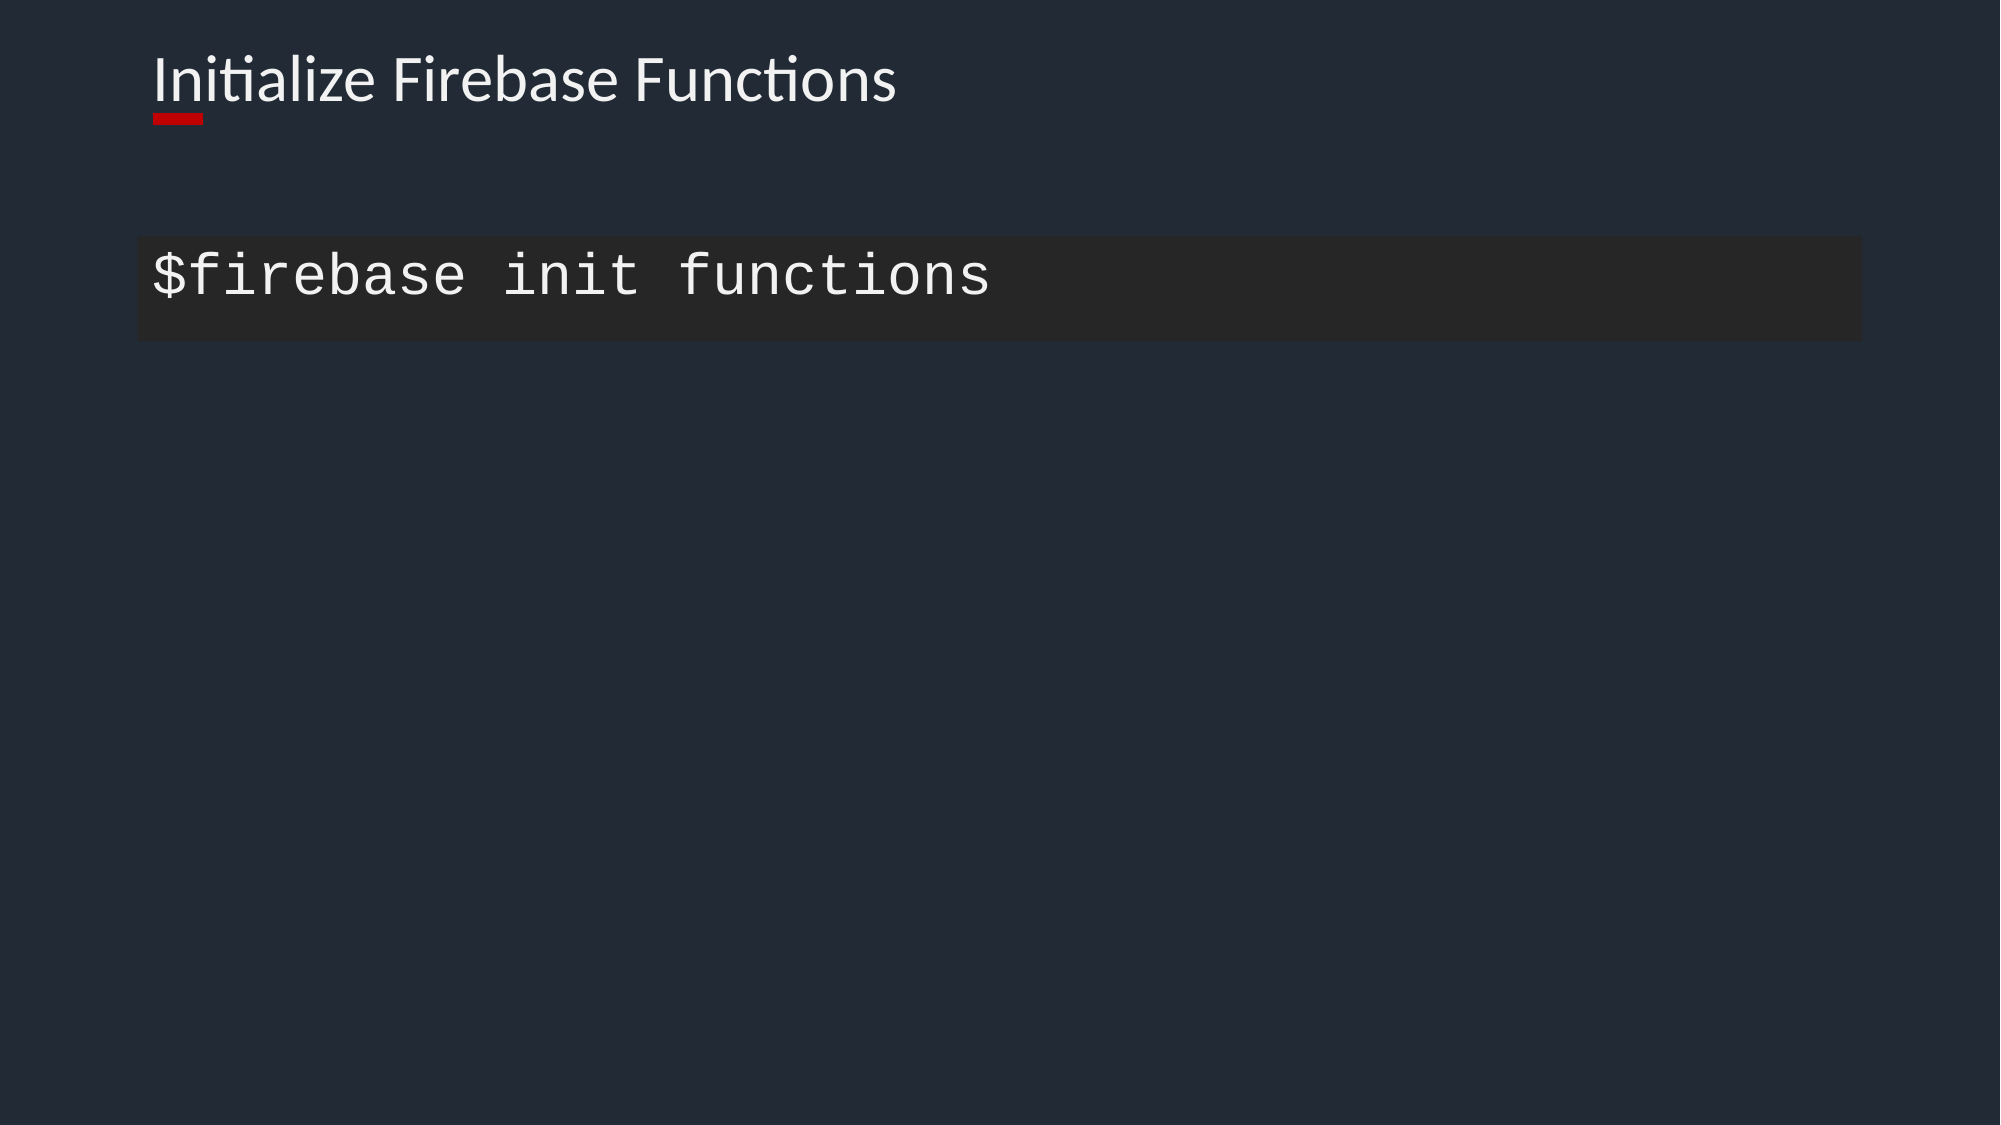

# Initialize Firebase Functions
$firebase init functions